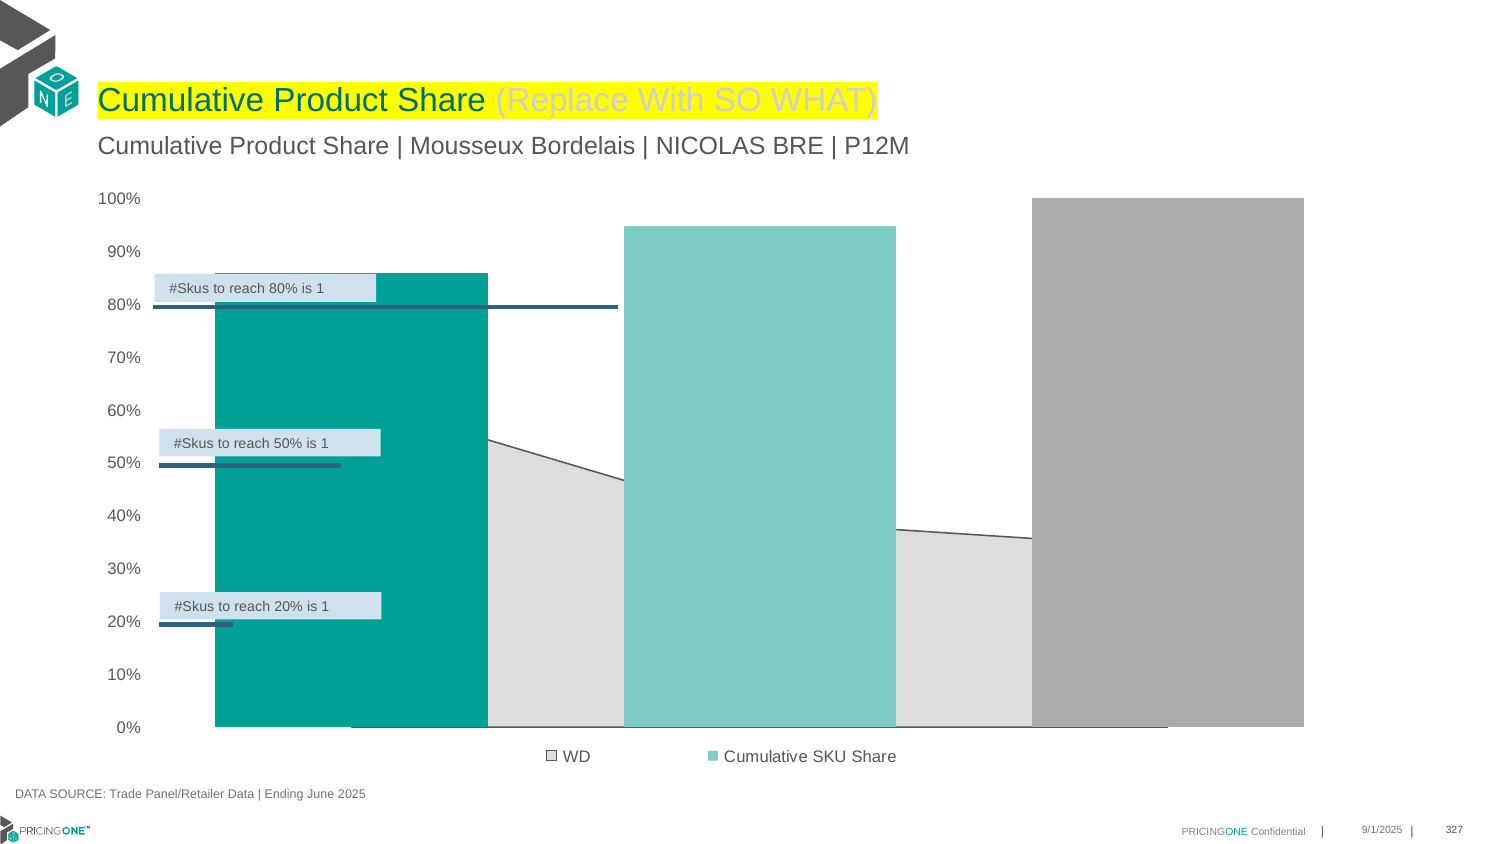

# Cumulative Product Share (Replace With SO WHAT)
Cumulative Product Share | Mousseux Bordelais | NICOLAS BRE | P12M

### Chart

| Category | WD | Cumulative SKU Share |
|---|---|---|
| Cru La Maqu | 0.62 | 0.8578227245687091 |
| Celene | 0.39 | 0.9476502082093992 |
| Celene | 0.34 | 1.0 |
#Skus to reach 80% is 1
#Skus to reach 50% is 1
#Skus to reach 20% is 1
DATA SOURCE: Trade Panel/Retailer Data | Ending June 2025

9/1/2025
327